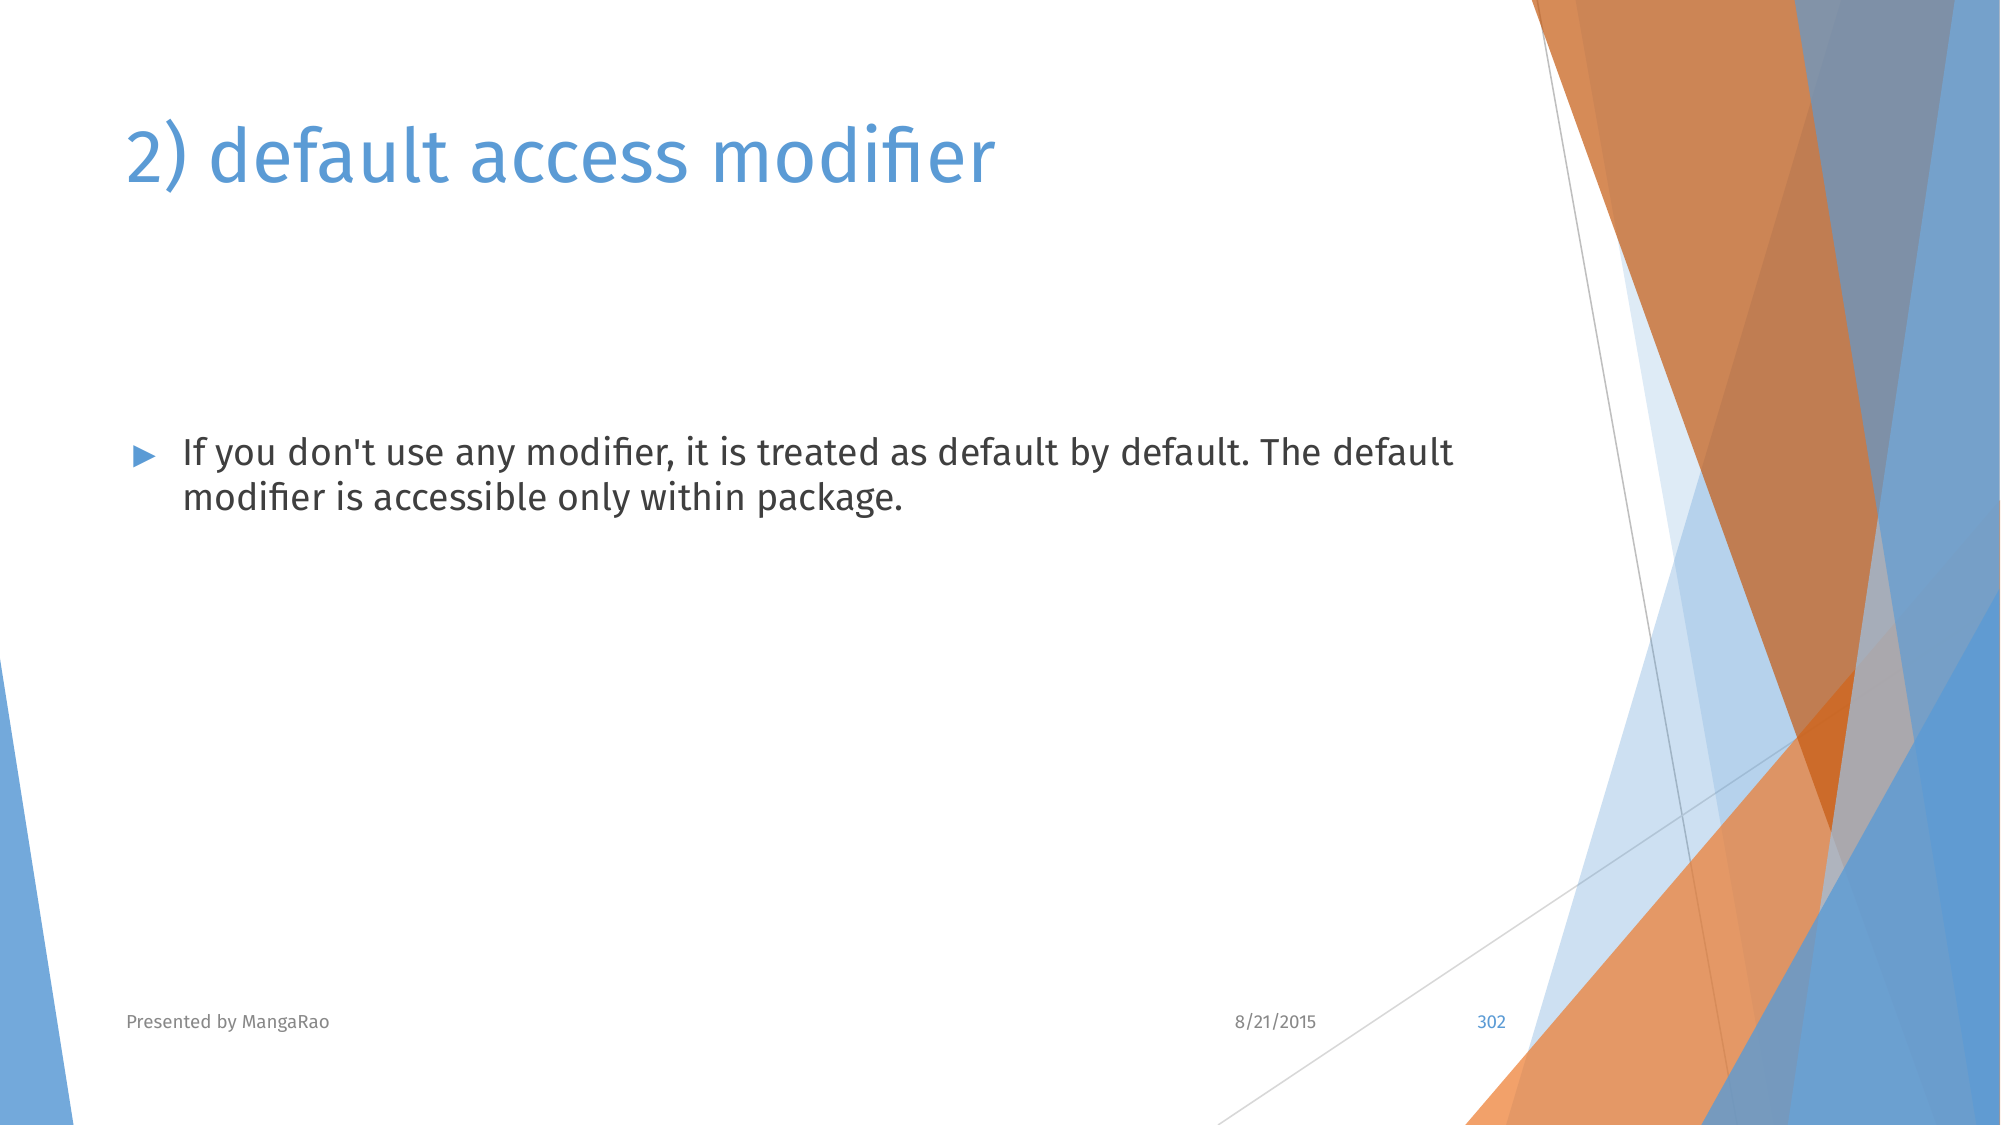

# 2) default access modifier

If you don't use any modifier, it is treated as default by default. The default modifier is accessible only within package.

Presented by MangaRao
8/21/2015
302